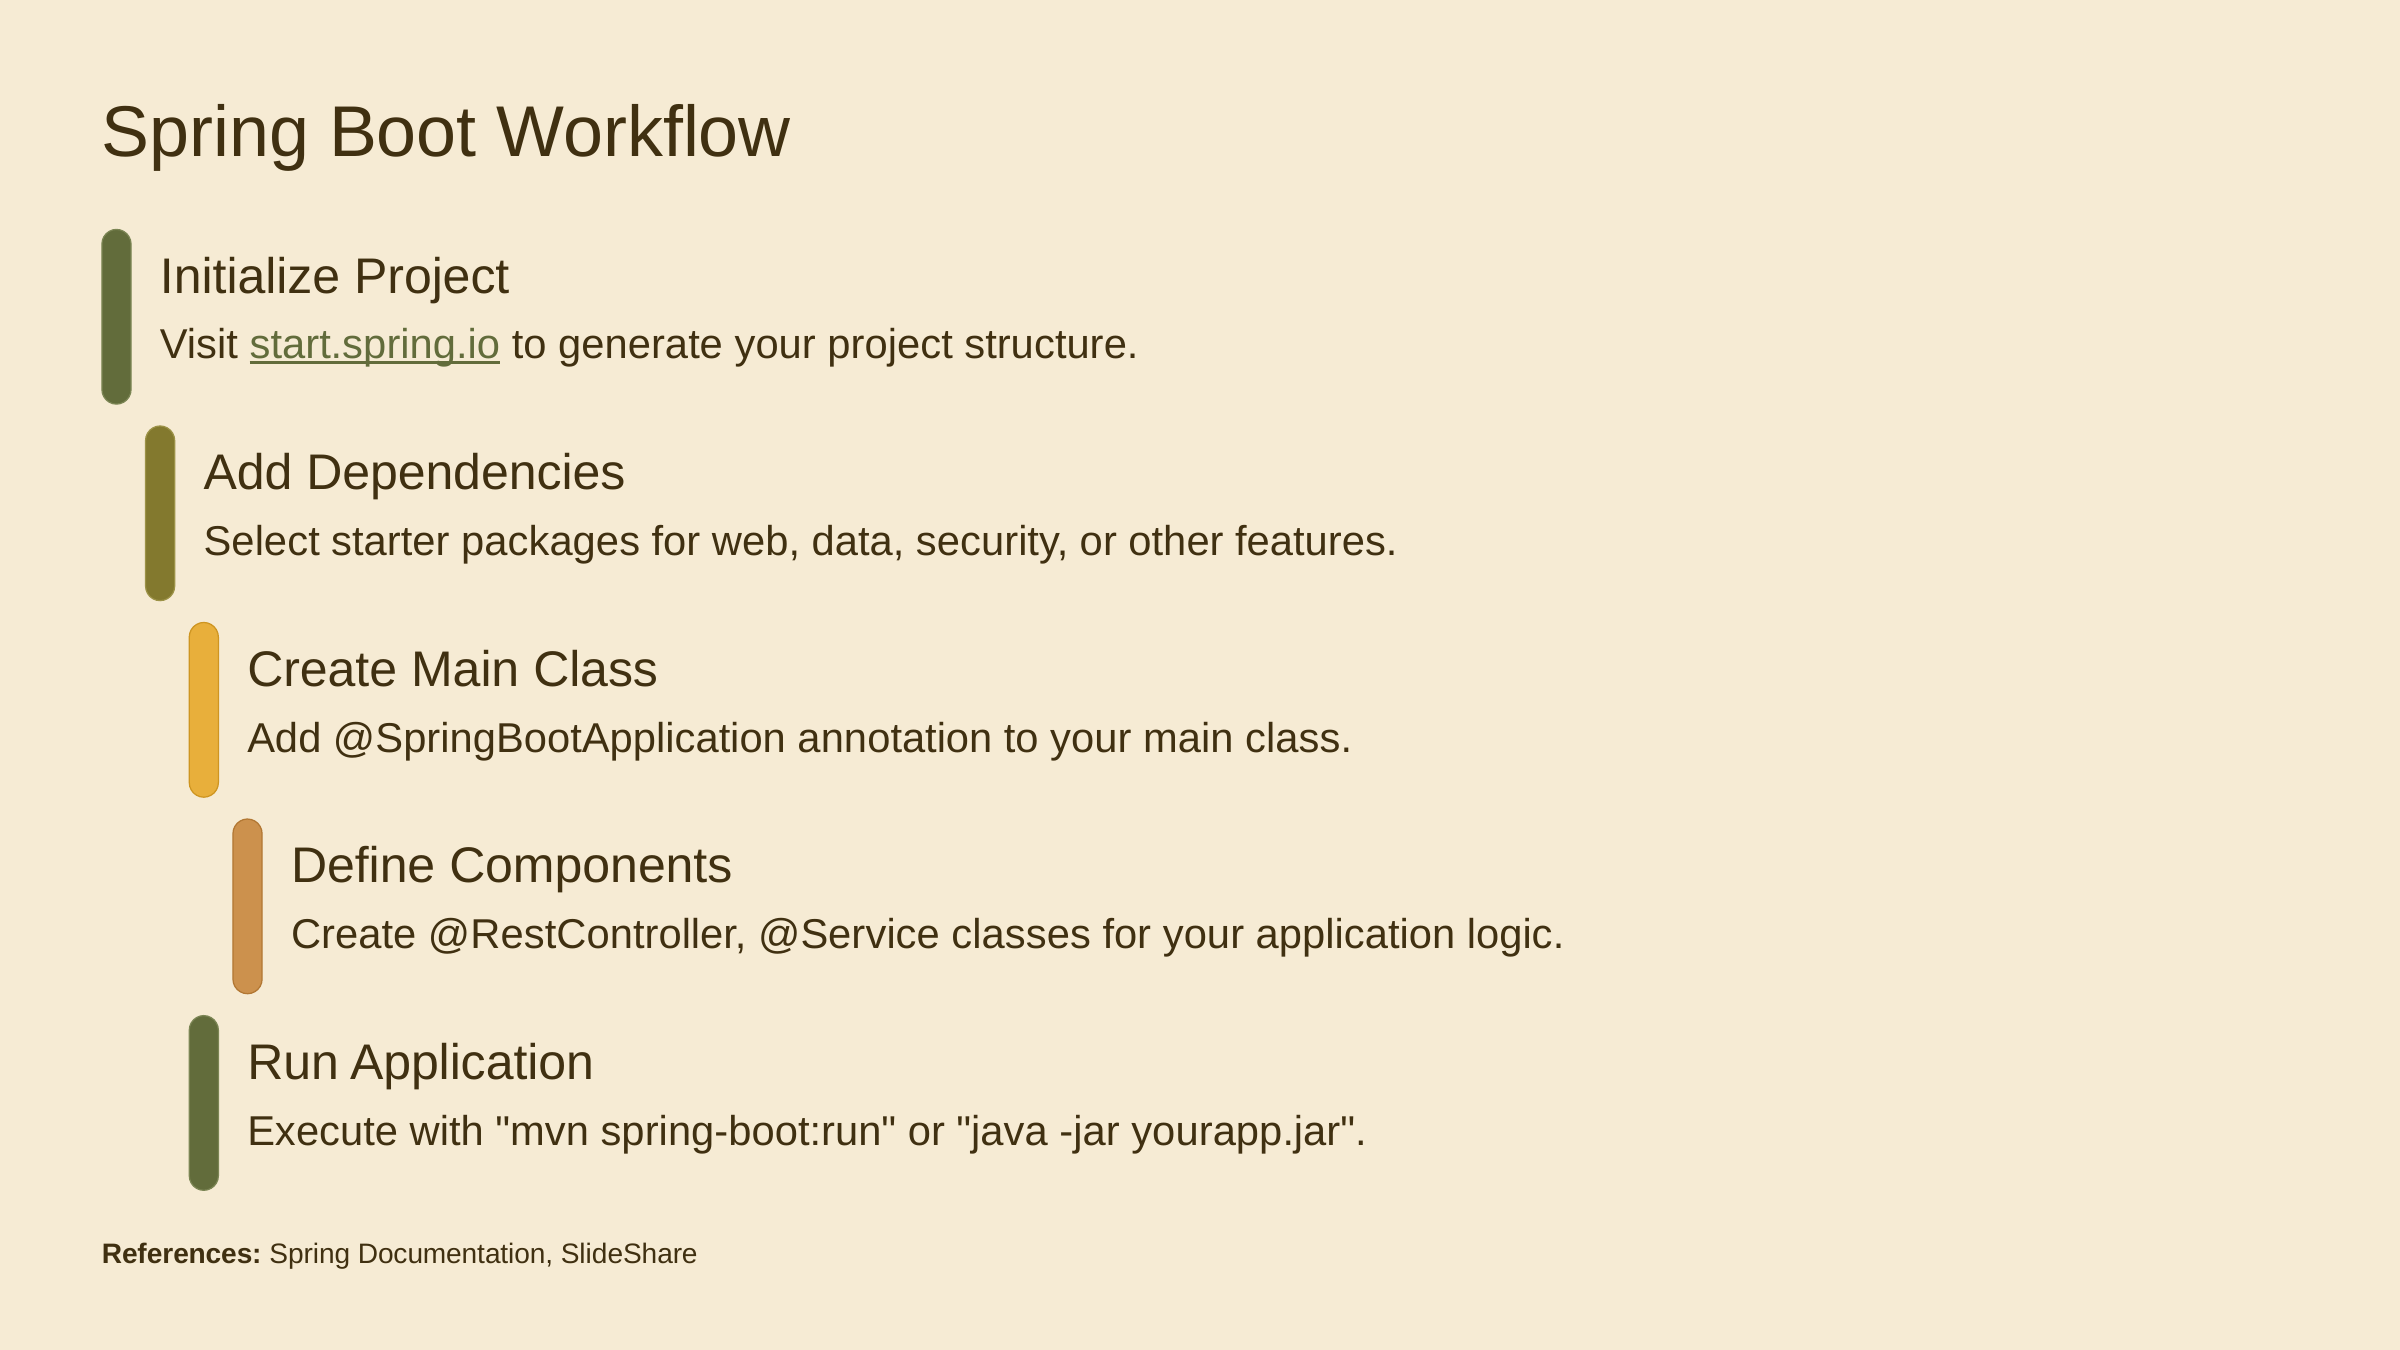

Spring Boot Workflow

Initialize Project
Visit start.spring.io to generate your project structure.

Add Dependencies
Select starter packages for web, data, security, or other features.

Create Main Class
Add @SpringBootApplication annotation to your main class.

Define Components
Create @RestController, @Service classes for your application logic.

Run Application
Execute with "mvn spring-boot:run" or "java -jar yourapp.jar".

References: Spring Documentation, SlideShare